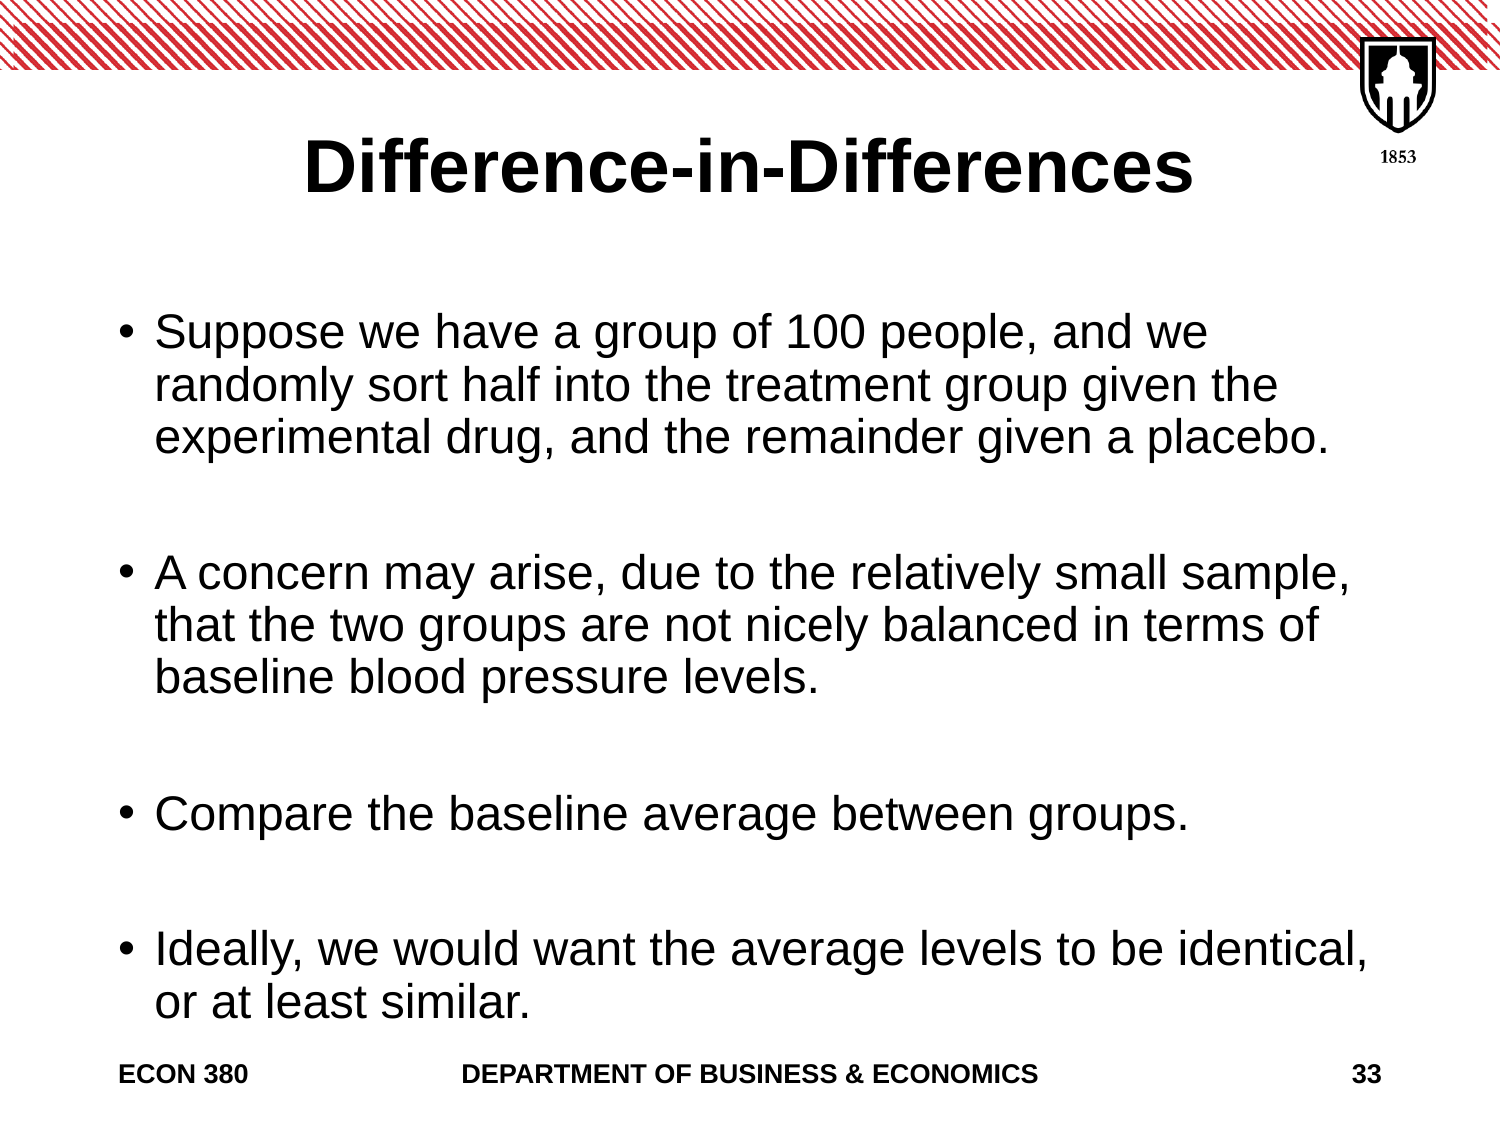

# Difference-in-Differences
Suppose we have a group of 100 people, and we randomly sort half into the treatment group given the experimental drug, and the remainder given a placebo.

A concern may arise, due to the relatively small sample, that the two groups are not nicely balanced in terms of baseline blood pressure levels.

Compare the baseline average between groups.

Ideally, we would want the average levels to be identical, or at least similar.
ECON 380
DEPARTMENT OF BUSINESS & ECONOMICS
33